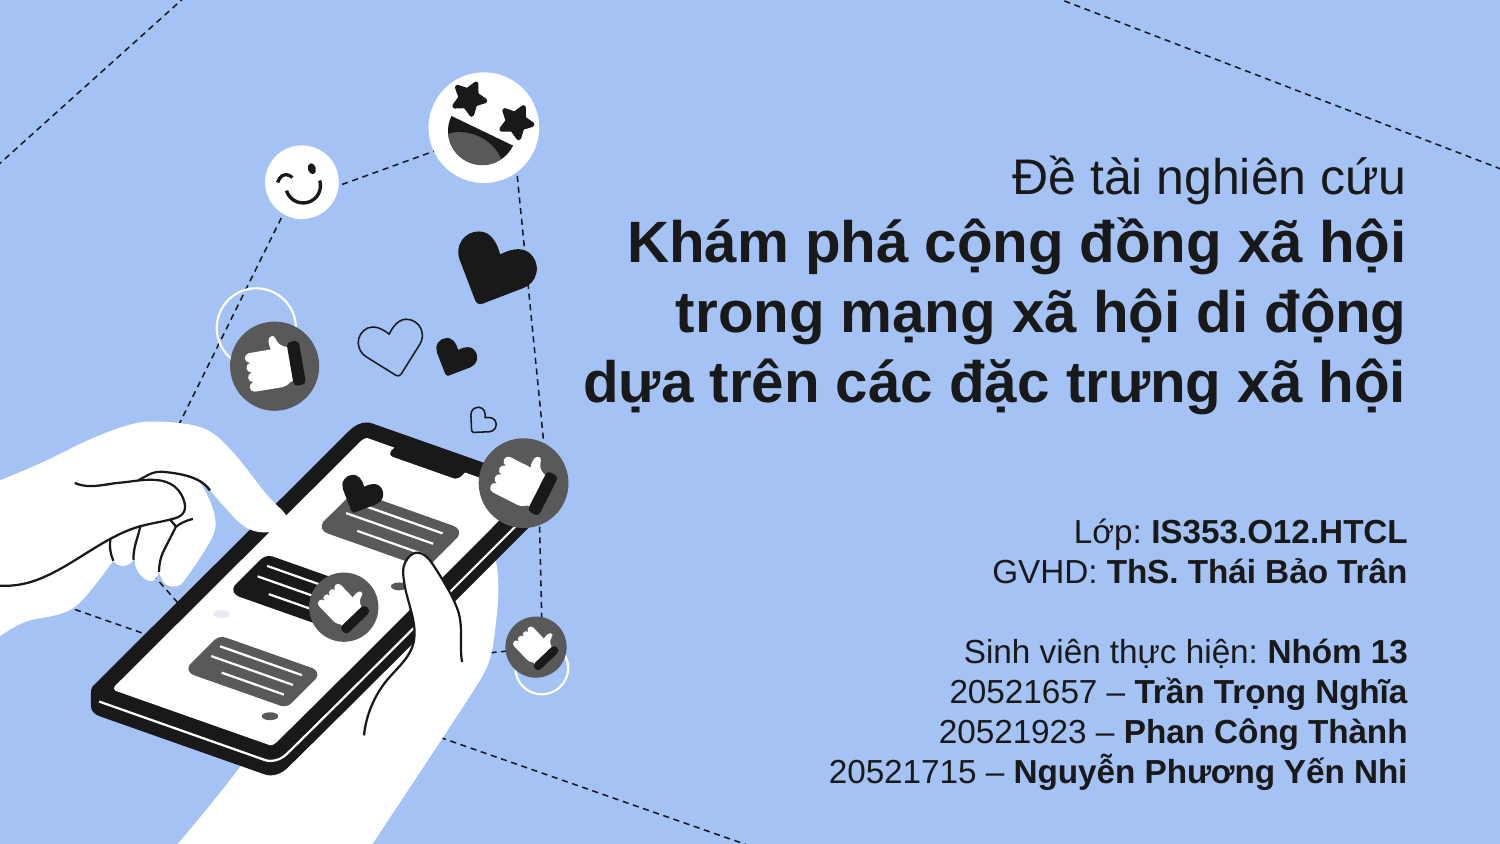

# Đề tài nghiên cứu Khám phá cộng đồng xã hội trong mạng xã hội di động dựa trên các đặc trưng xã hội
Lớp: IS353.O12.HTCL
GVHD: ThS. Thái Bảo Trân

Sinh viên thực hiện: Nhóm 13
20521657 – Trần Trọng Nghĩa
20521923 – Phan Công Thành
20521715 – Nguyễn Phương Yến Nhi